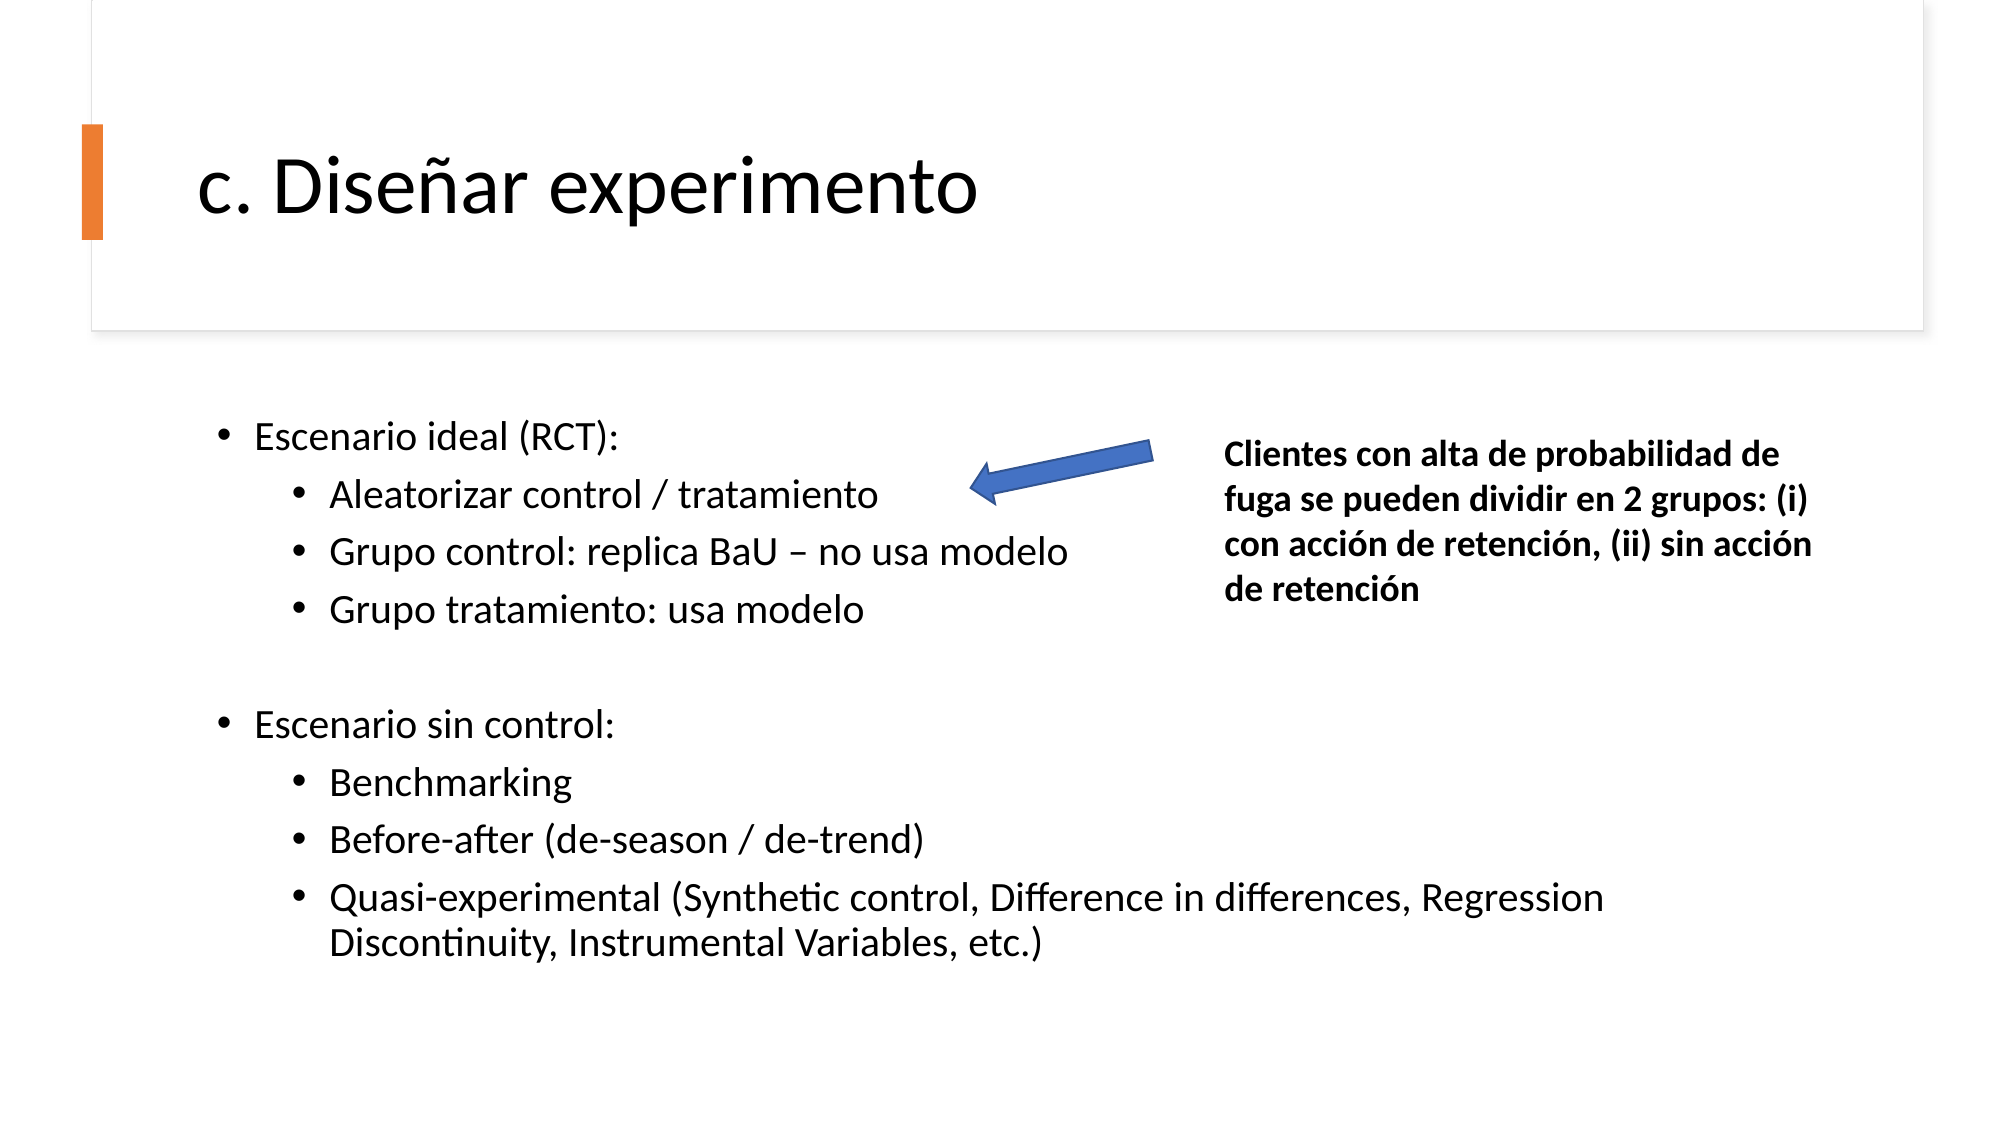

c. Diseñar experimento

Escenario ideal (RCT):
Aleatorizar control / tratamiento
Grupo control: replica BaU – no usa modelo
Grupo tratamiento: usa modelo

Escenario sin control:
Benchmarking
Before-after (de-season / de-trend)
Quasi-experimental (Synthetic control, Difference in differences, Regression Discontinuity, Instrumental Variables, etc.)

Clientes con alta de probabilidad de fuga se pueden dividir en 2 grupos: (i) con acción de retención, (ii) sin acción de retención